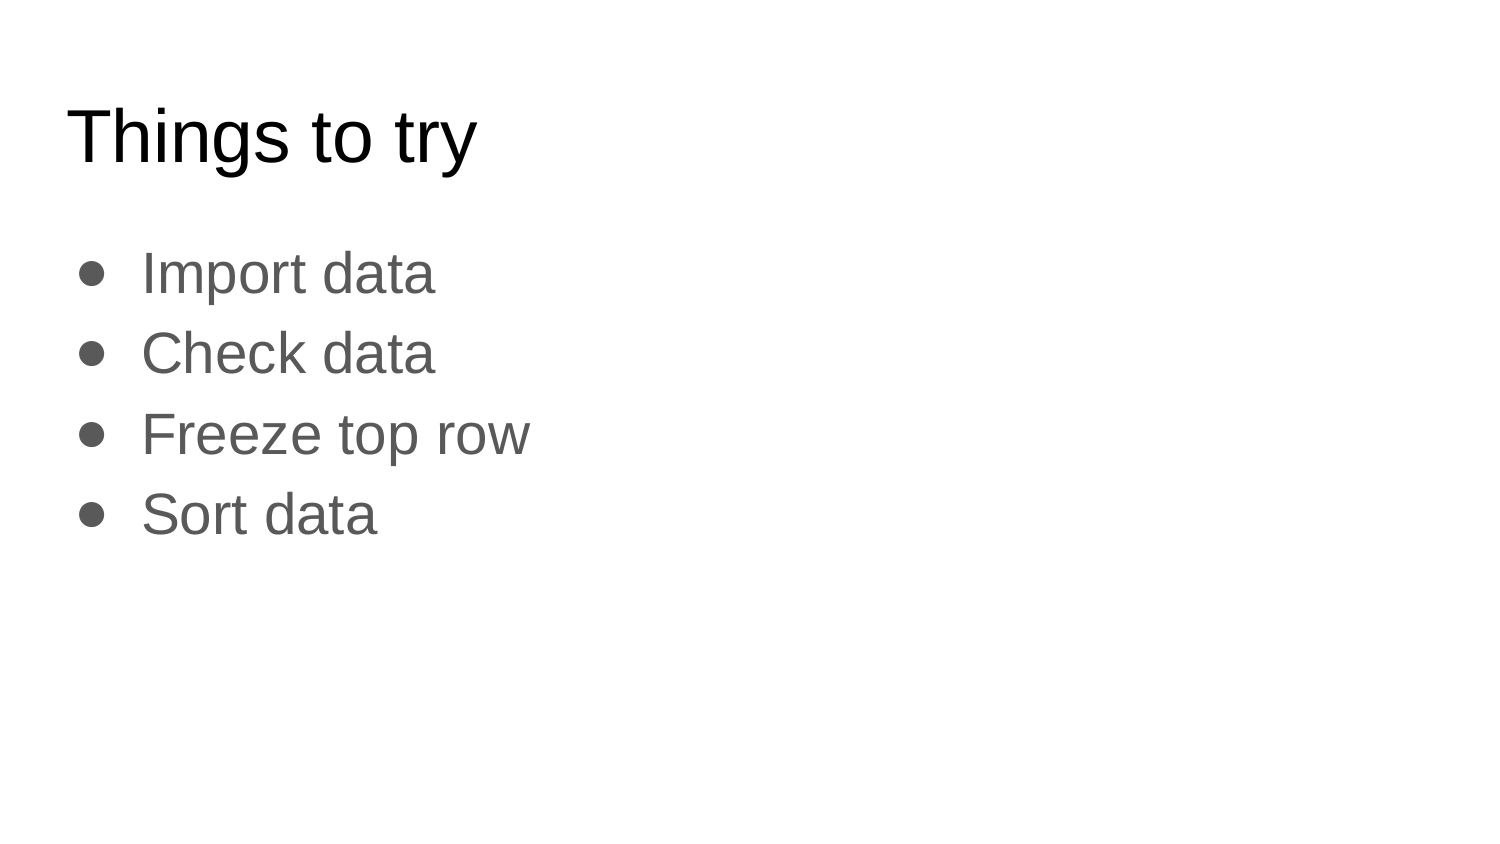

# Things to try

Import data
Check data
Freeze top row
Sort data